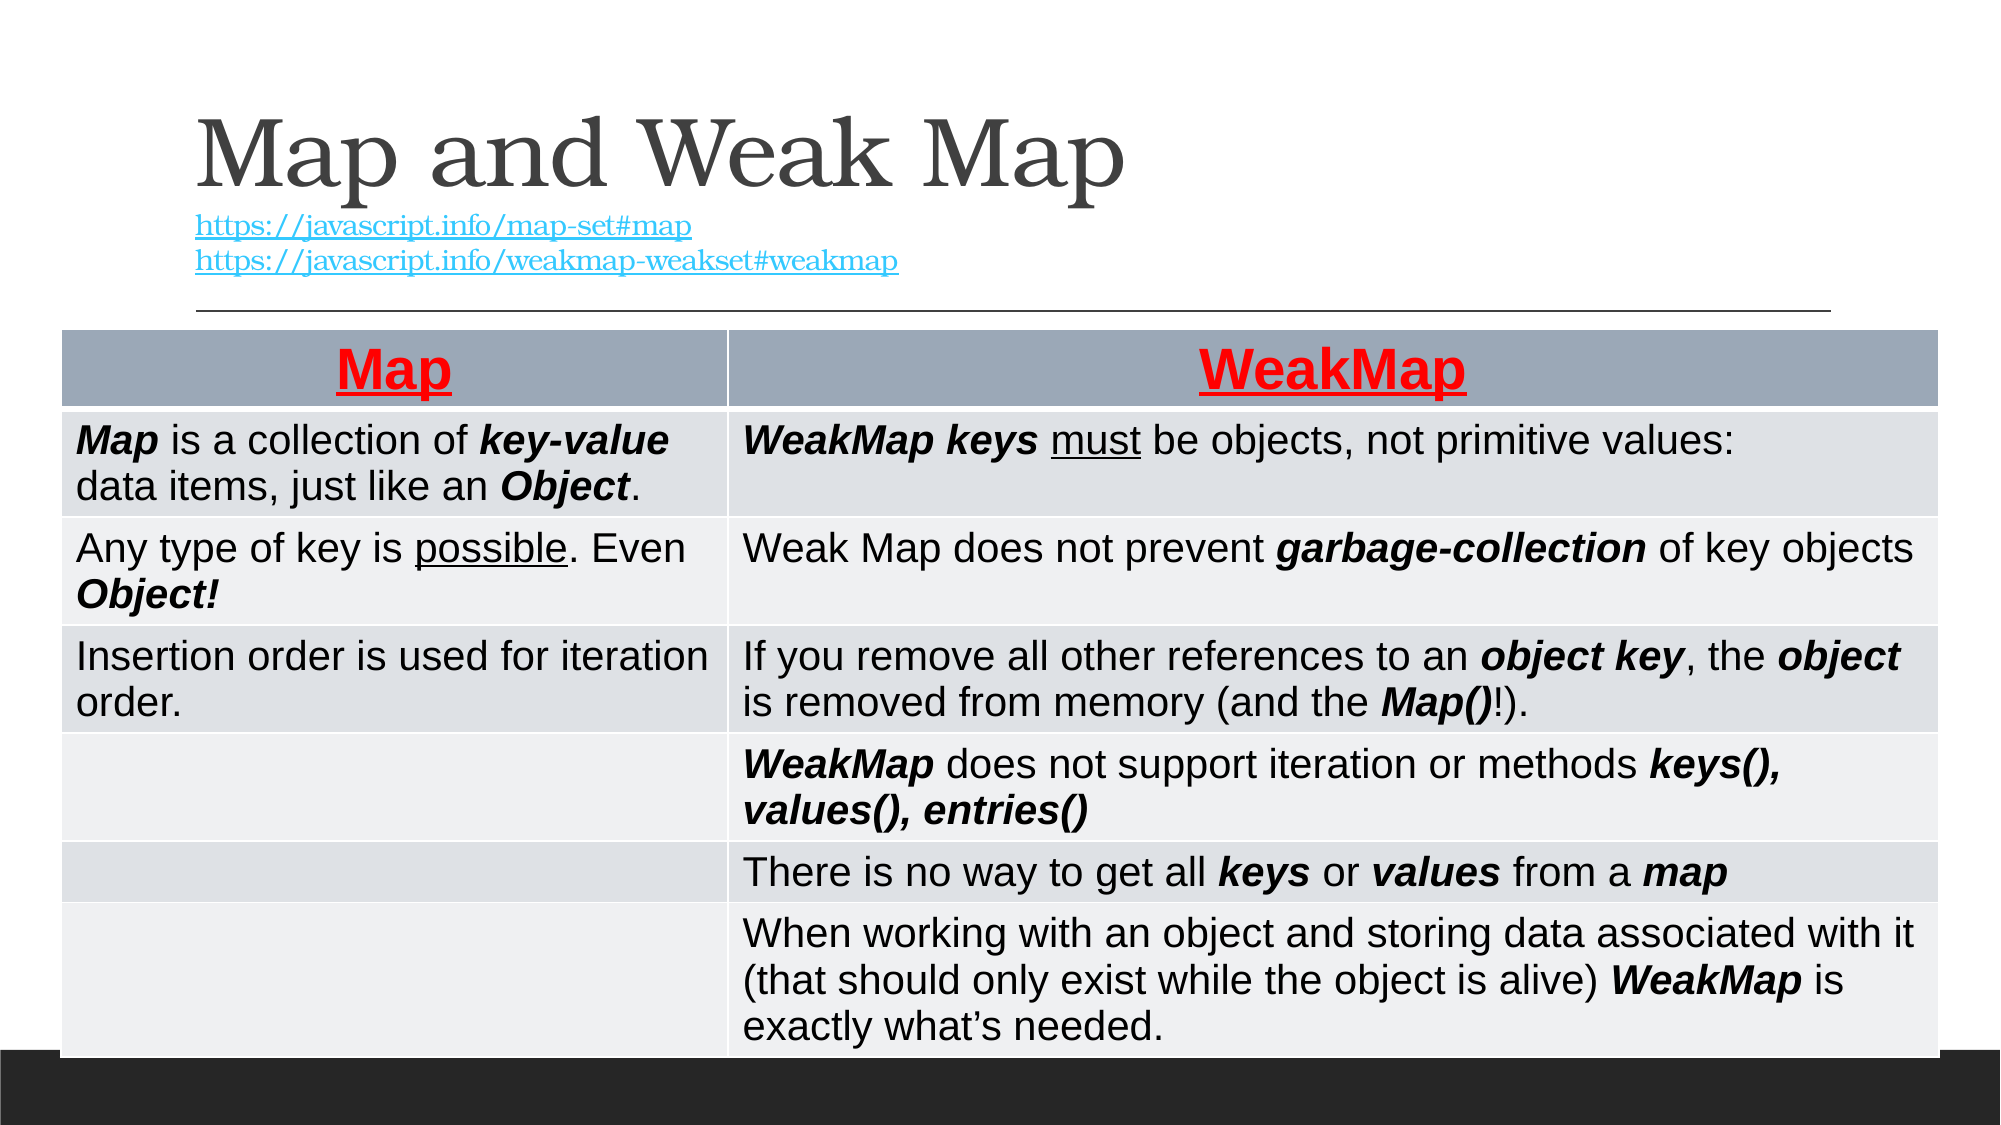

# Map and Weak Map https://javascript.info/map-set#map https://javascript.info/weakmap-weakset#weakmap
| Map | WeakMap |
| --- | --- |
| Map is a collection of key-value data items, just like an Object. | WeakMap keys must be objects, not primitive values: |
| Any type of key is possible. Even Object! | Weak Map does not prevent garbage-collection of key objects |
| Insertion order is used for iteration order. | If you remove all other references to an object key, the object is removed from memory (and the Map()!). |
|  | WeakMap does not support iteration or methods keys(), values(), entries() |
|  | There is no way to get all keys or values from a map |
|  | When working with an object and storing data associated with it (that should only exist while the object is alive) WeakMap is exactly what’s needed. |